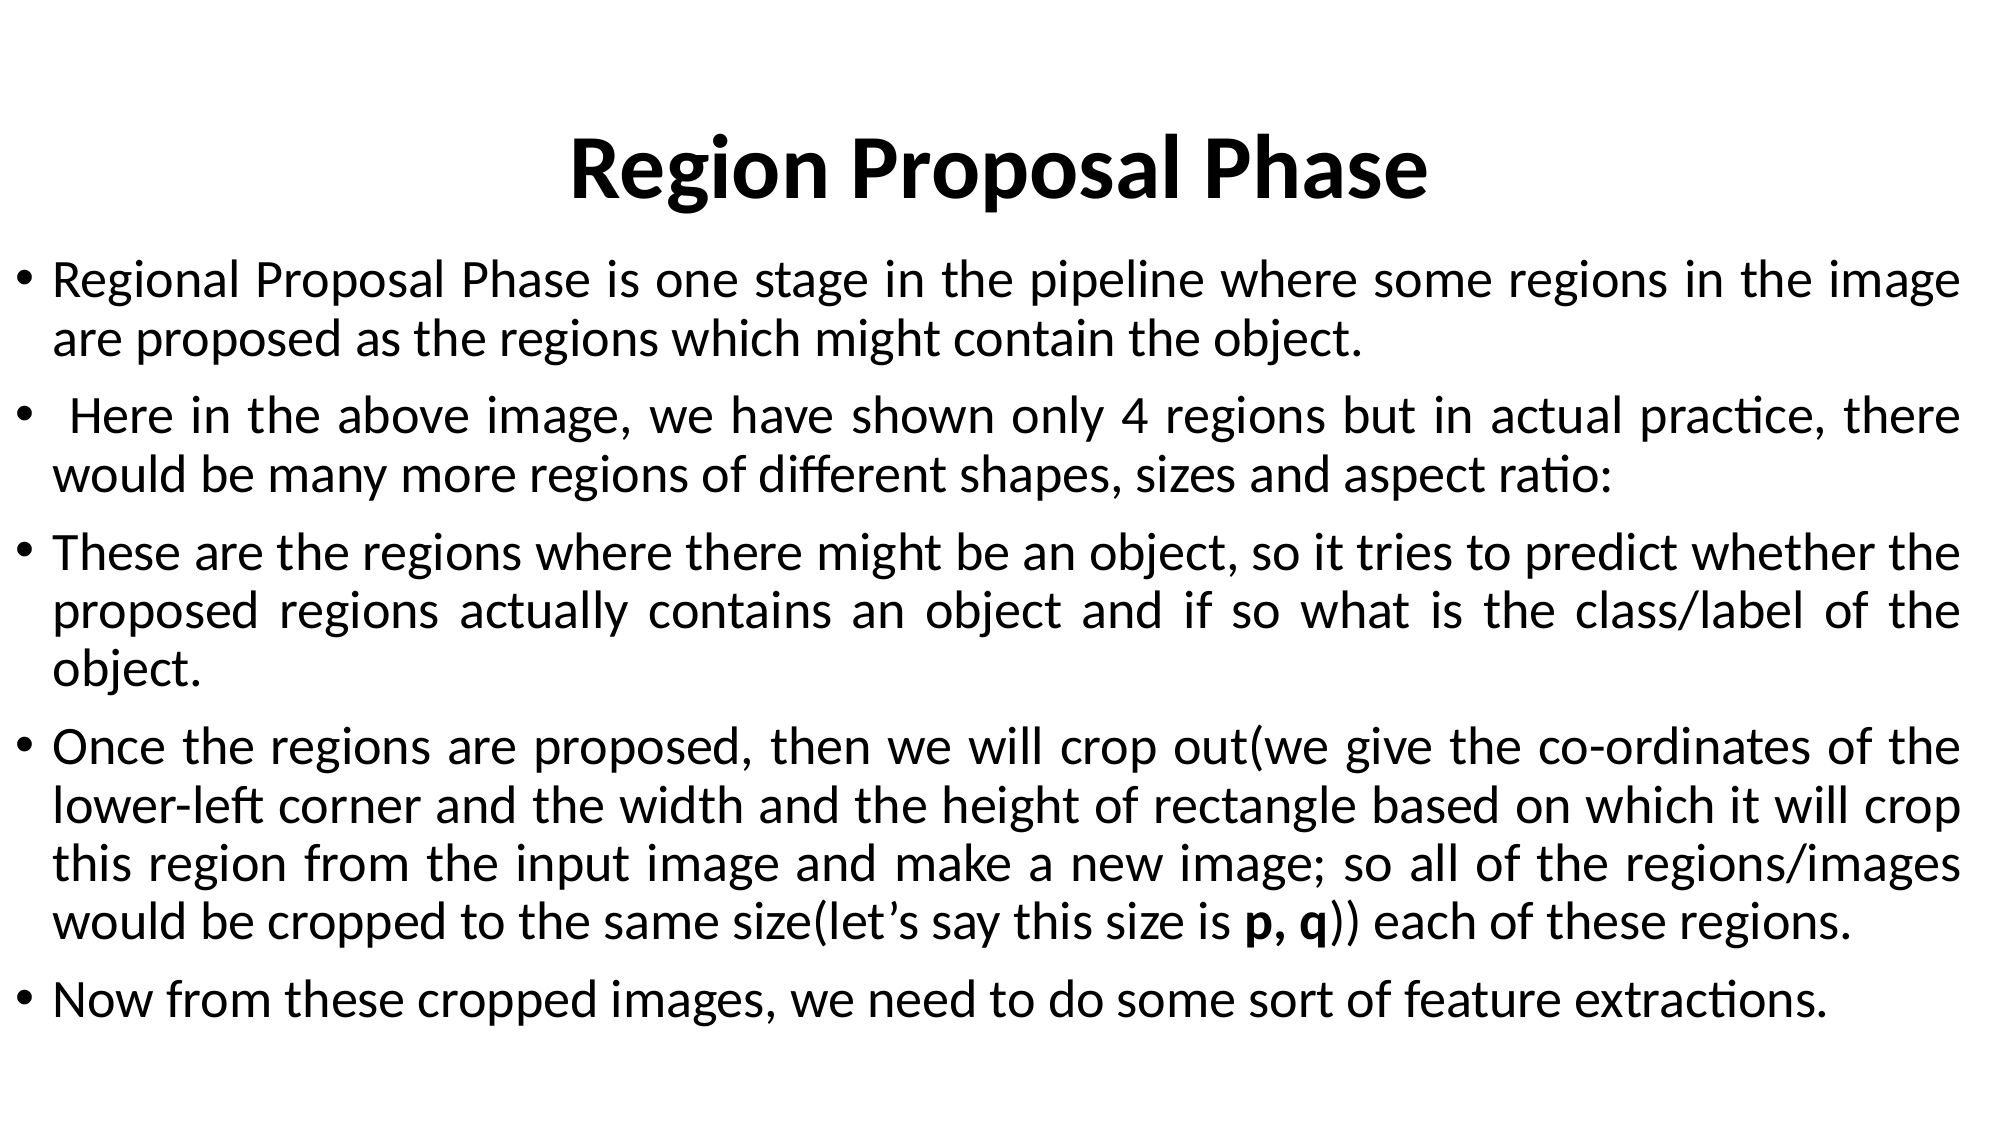

# Region Proposal Phase
Regional Proposal Phase is one stage in the pipeline where some regions in the image are proposed as the regions which might contain the object.
 Here in the above image, we have shown only 4 regions but in actual practice, there would be many more regions of different shapes, sizes and aspect ratio:
These are the regions where there might be an object, so it tries to predict whether the proposed regions actually contains an object and if so what is the class/label of the object.
Once the regions are proposed, then we will crop out(we give the co-ordinates of the lower-left corner and the width and the height of rectangle based on which it will crop this region from the input image and make a new image; so all of the regions/images would be cropped to the same size(let’s say this size is p, q)) each of these regions.
Now from these cropped images, we need to do some sort of feature extractions.